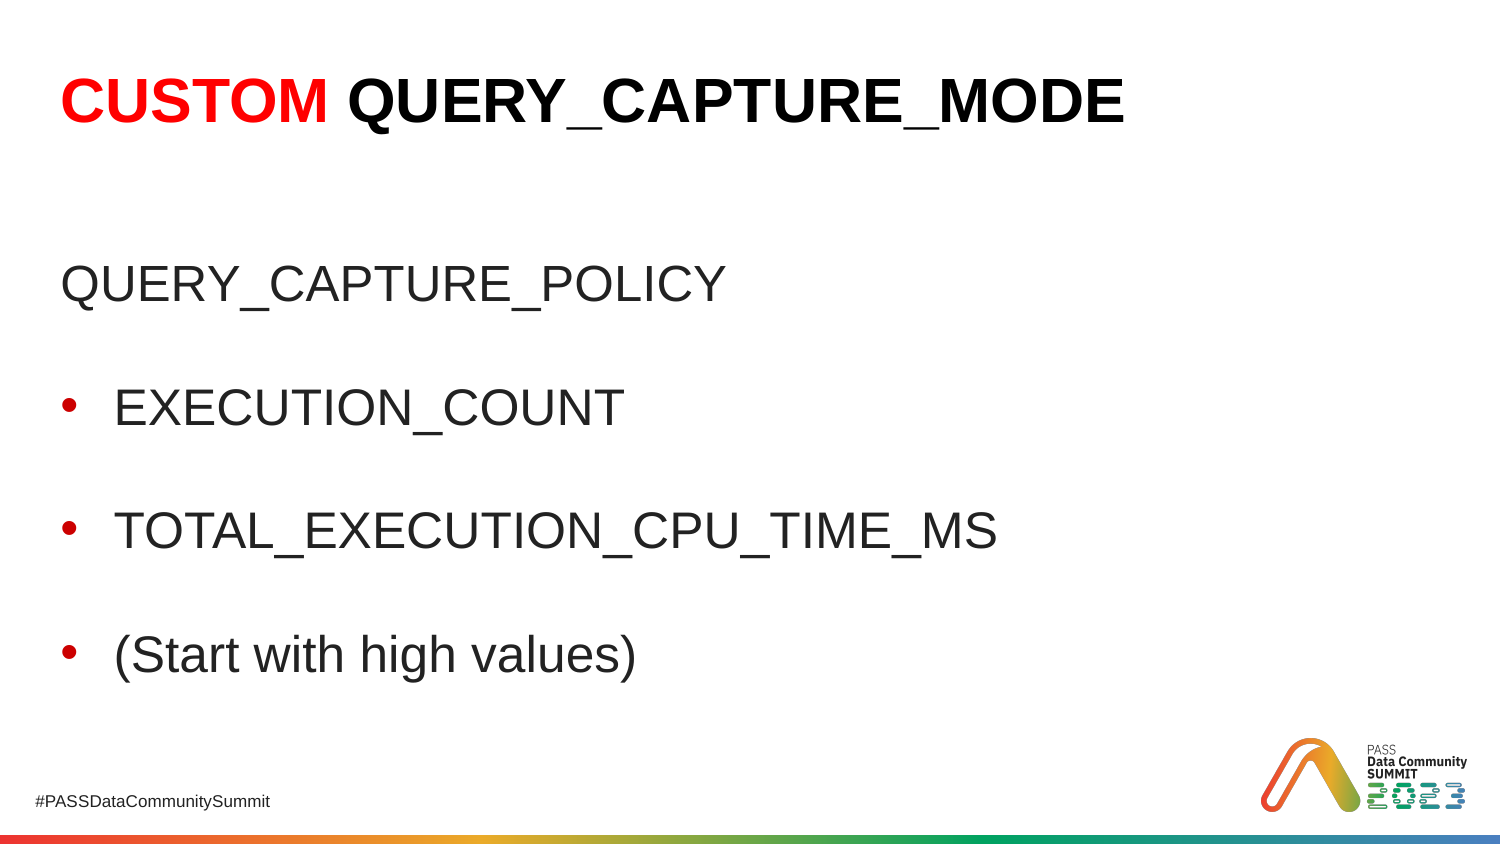

# CUSTOM QUERY_CAPTURE_MODE
QUERY_CAPTURE_POLICY
EXECUTION_COUNT
TOTAL_EXECUTION_CPU_TIME_MS
(Start with high values)